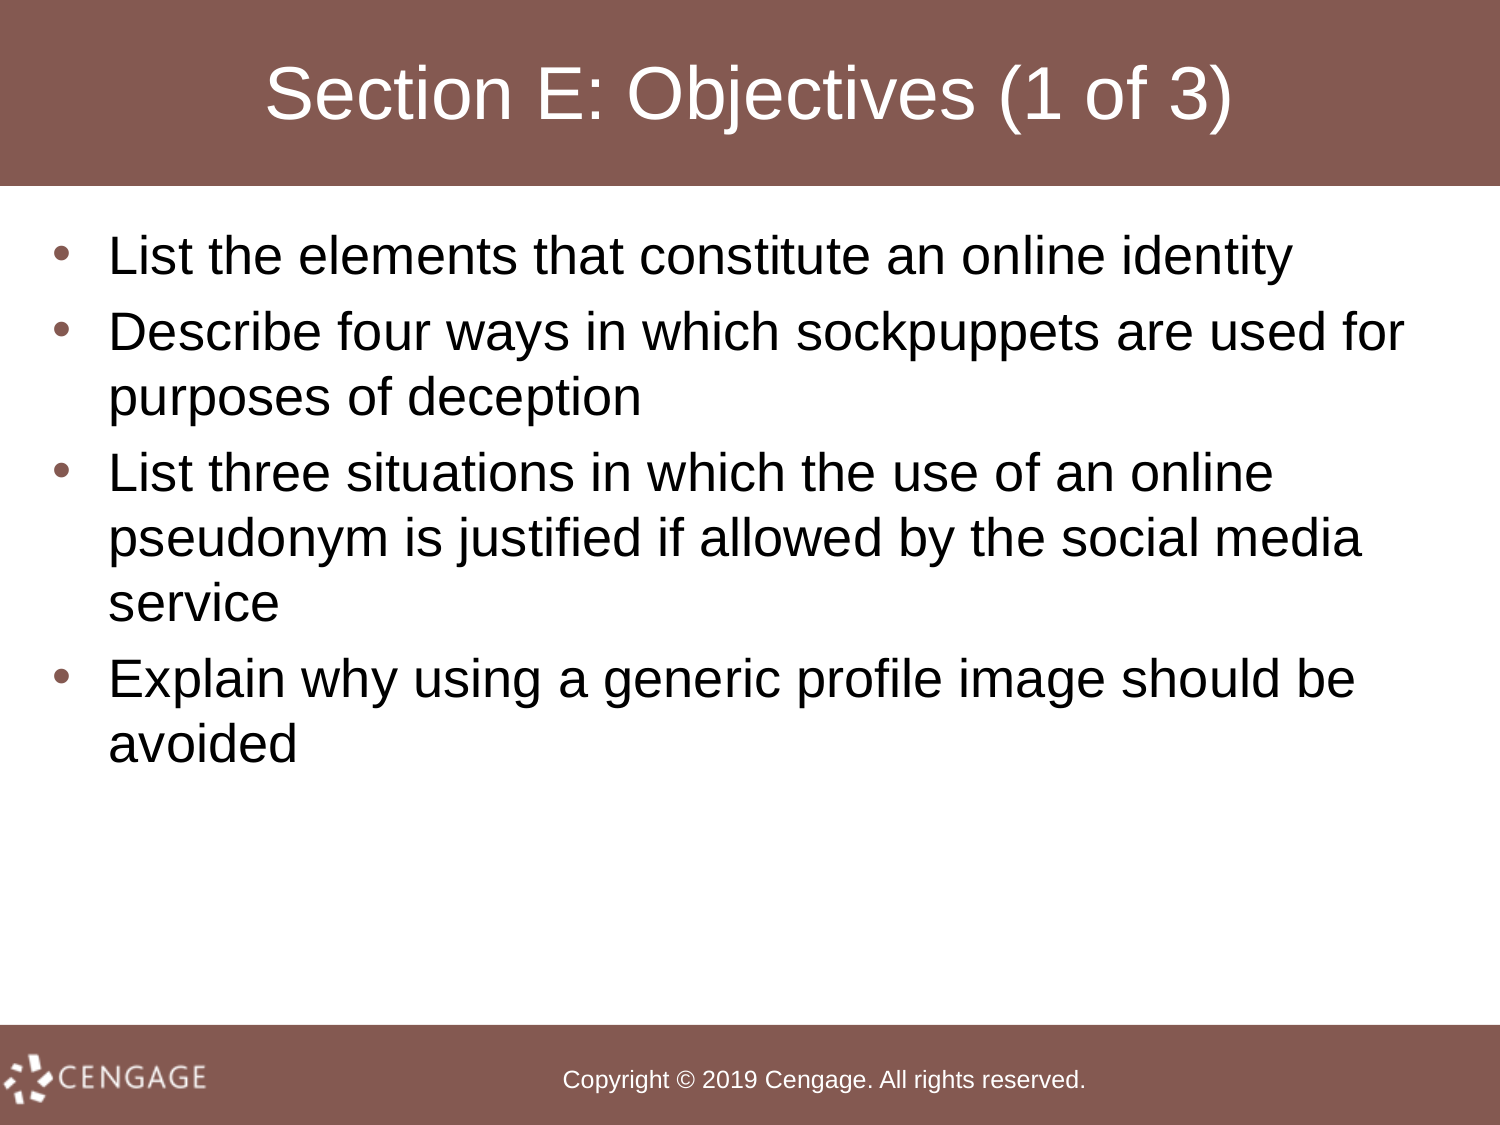

# Section E: Objectives (1 of 3)
List the elements that constitute an online identity
Describe four ways in which sockpuppets are used for purposes of deception
List three situations in which the use of an online pseudonym is justified if allowed by the social media service
Explain why using a generic profile image should be avoided